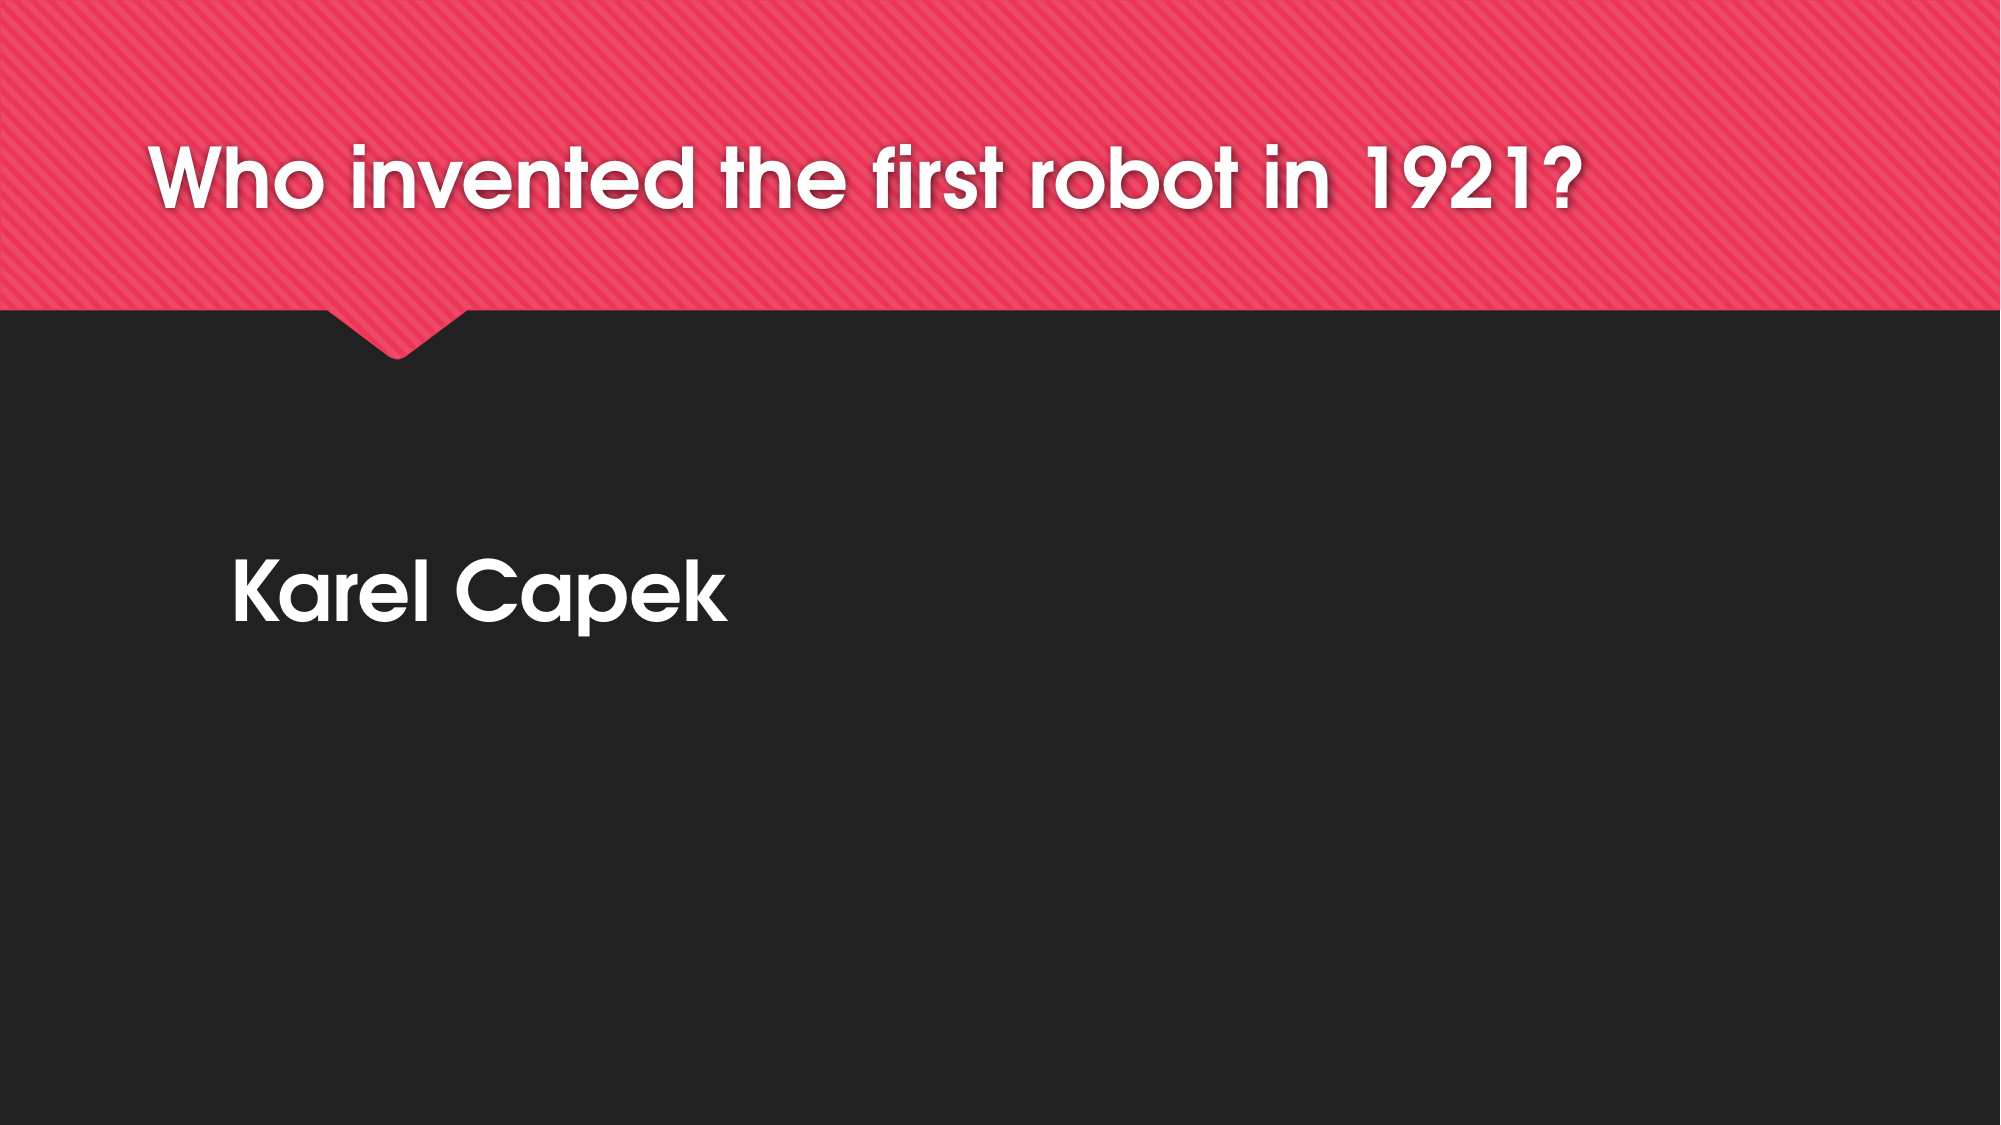

# Who invented the first robot in 1921?
Karel Capek